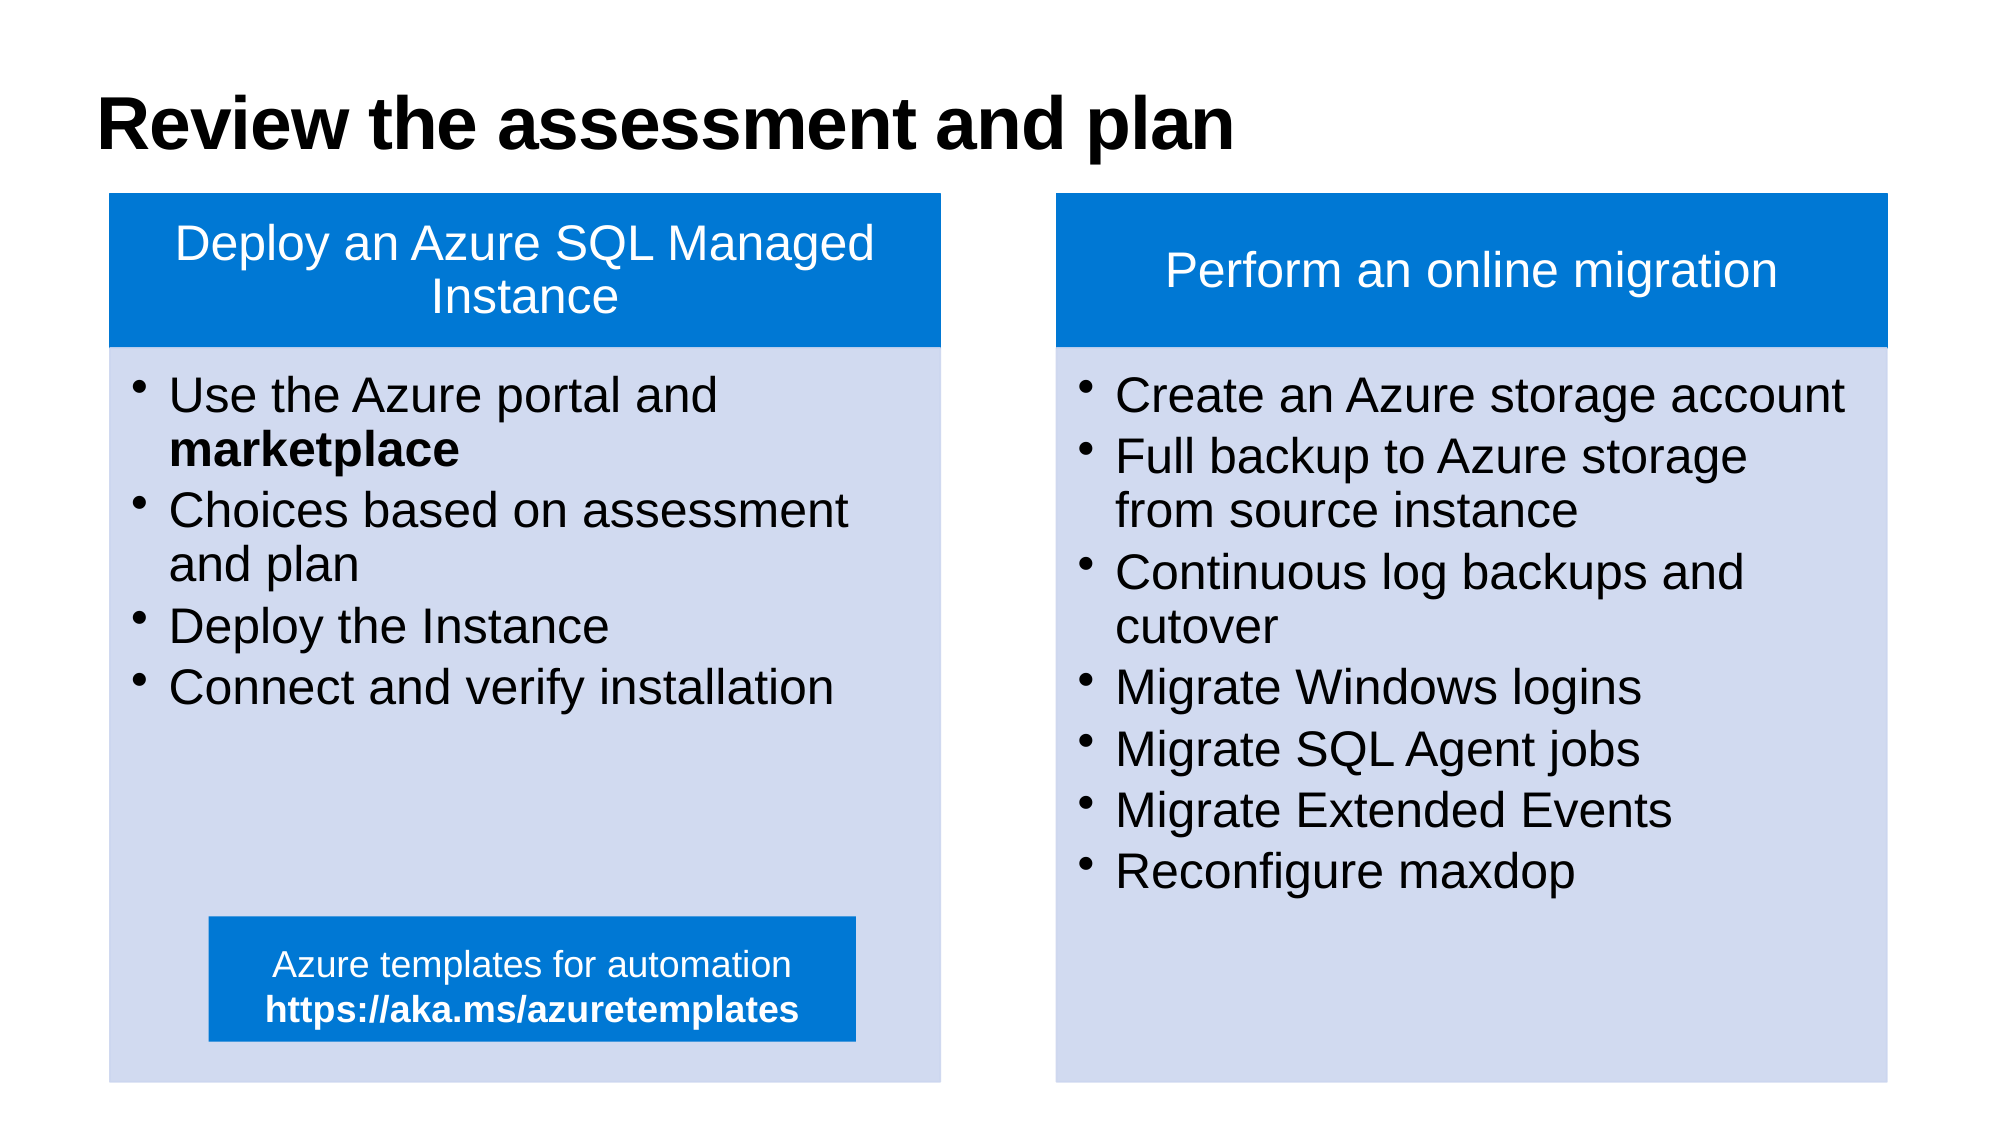

# Review the assessment and plan
Deploy an Azure SQL Managed Instance
Use the Azure portal and marketplace
Choices based on assessment and plan
Deploy the Instance
Connect and verify installation
Perform an online migration
Create an Azure storage account
Full backup to Azure storage from source instance
Continuous log backups and cutover
Migrate Windows logins
Migrate SQL Agent jobs
Migrate Extended Events
Reconfigure maxdop

Azure templates for automation
https://aka.ms/azuretemplates